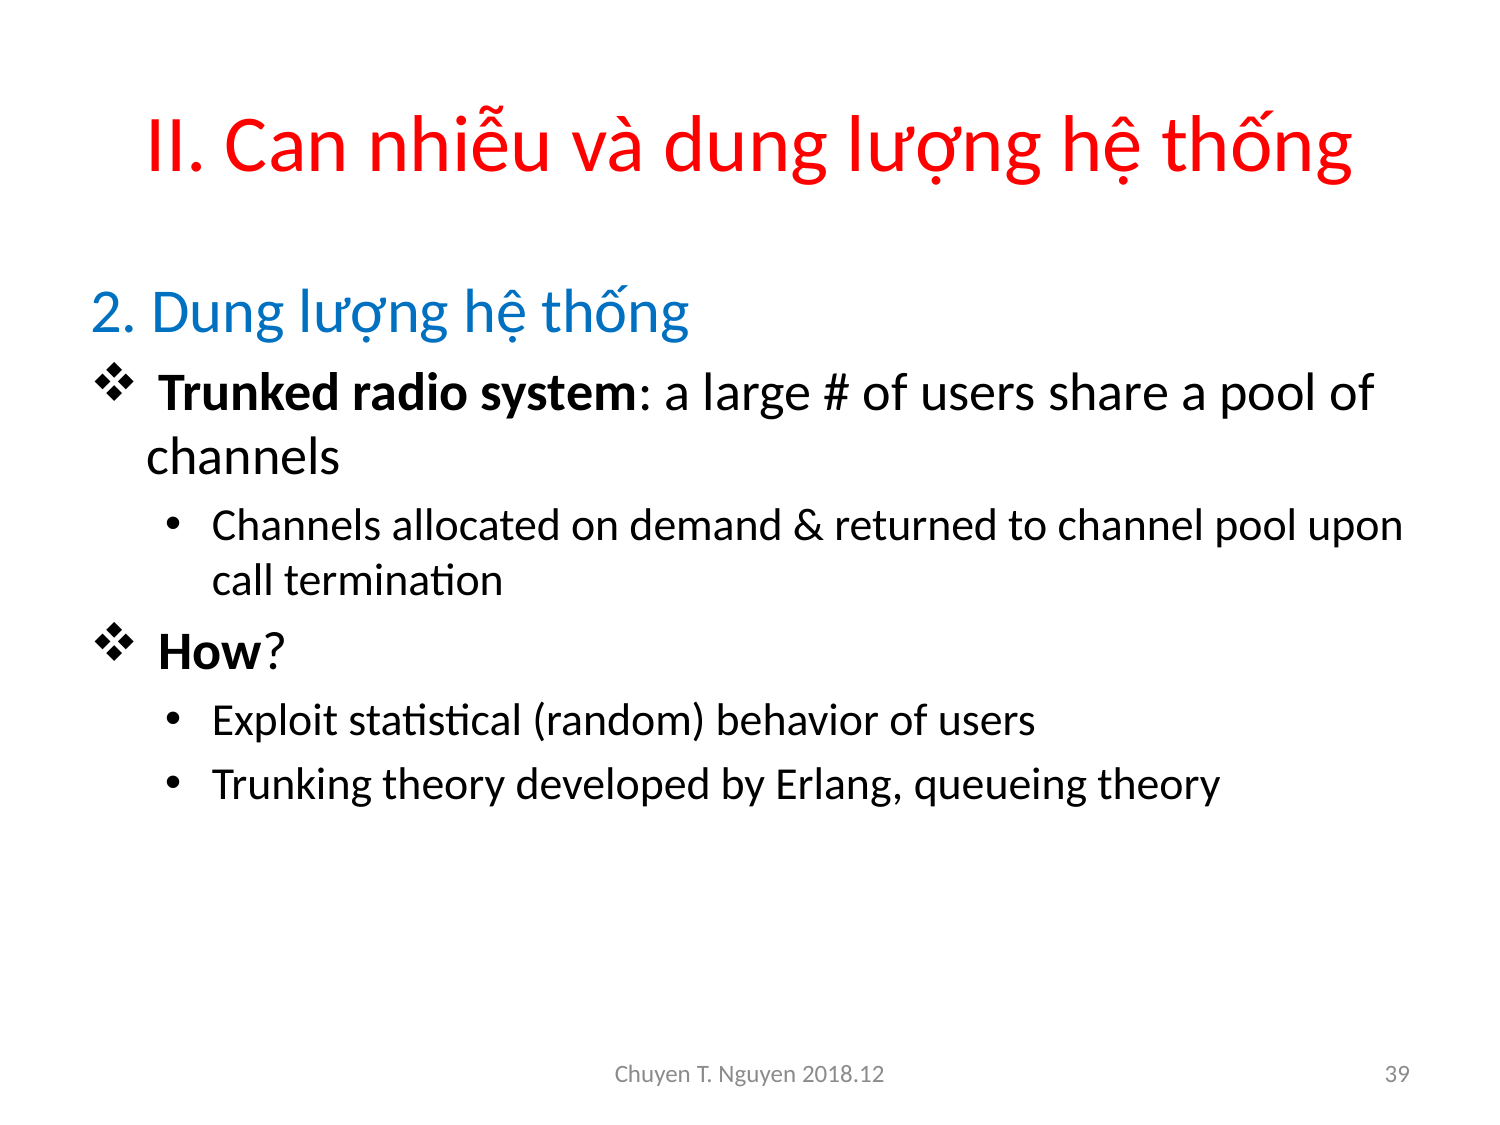

# II. Can nhiễu và dung lượng hệ thống
2. Dung lượng hệ thống
 Trunked radio system: a large # of users share a pool of channels
Channels allocated on demand & returned to channel pool upon call termination
 How?
Exploit statistical (random) behavior of users
Trunking theory developed by Erlang, queueing theory

Chuyen T. Nguyen 2018.12
39